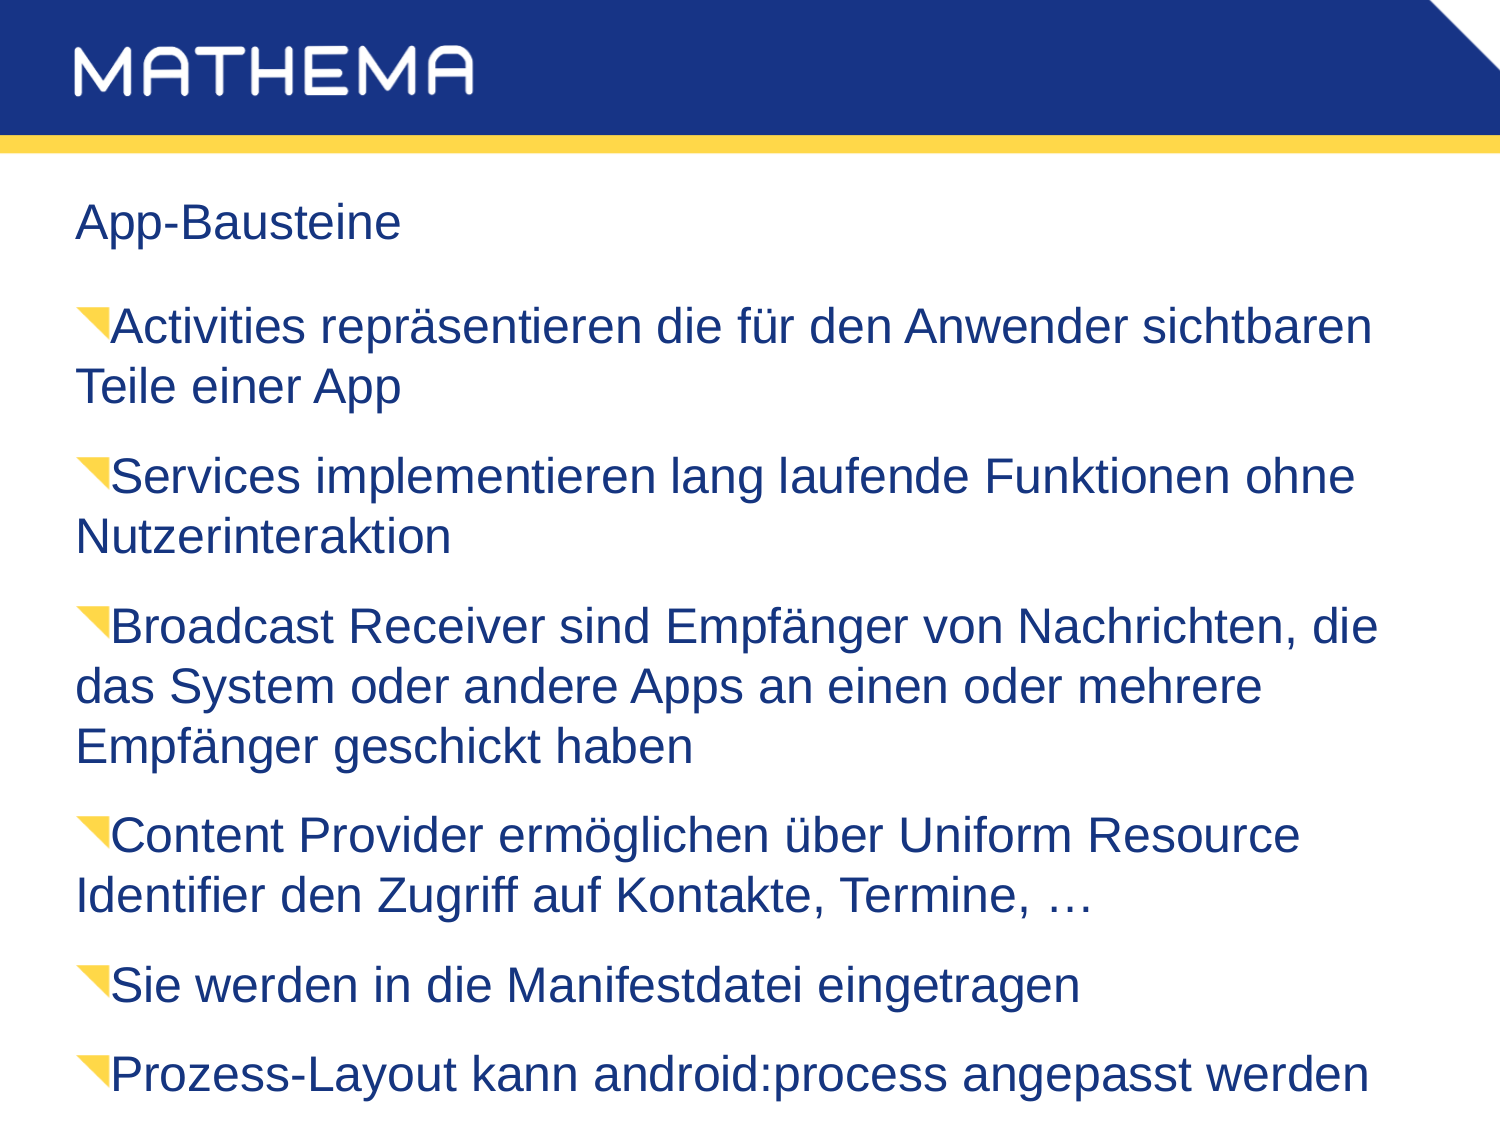

# App-Bausteine
Activities repräsentieren die für den Anwender sichtbaren Teile einer App
Services implementieren lang laufende Funktionen ohne Nutzerinteraktion
Broadcast Receiver sind Empfänger von Nachrichten, die das System oder andere Apps an einen oder mehrere Empfänger geschickt haben
Content Provider ermöglichen über Uniform Resource Identifier den Zugriff auf Kontakte, Termine, …
Sie werden in die Manifestdatei eingetragen
Prozess-Layout kann android:process angepasst werden